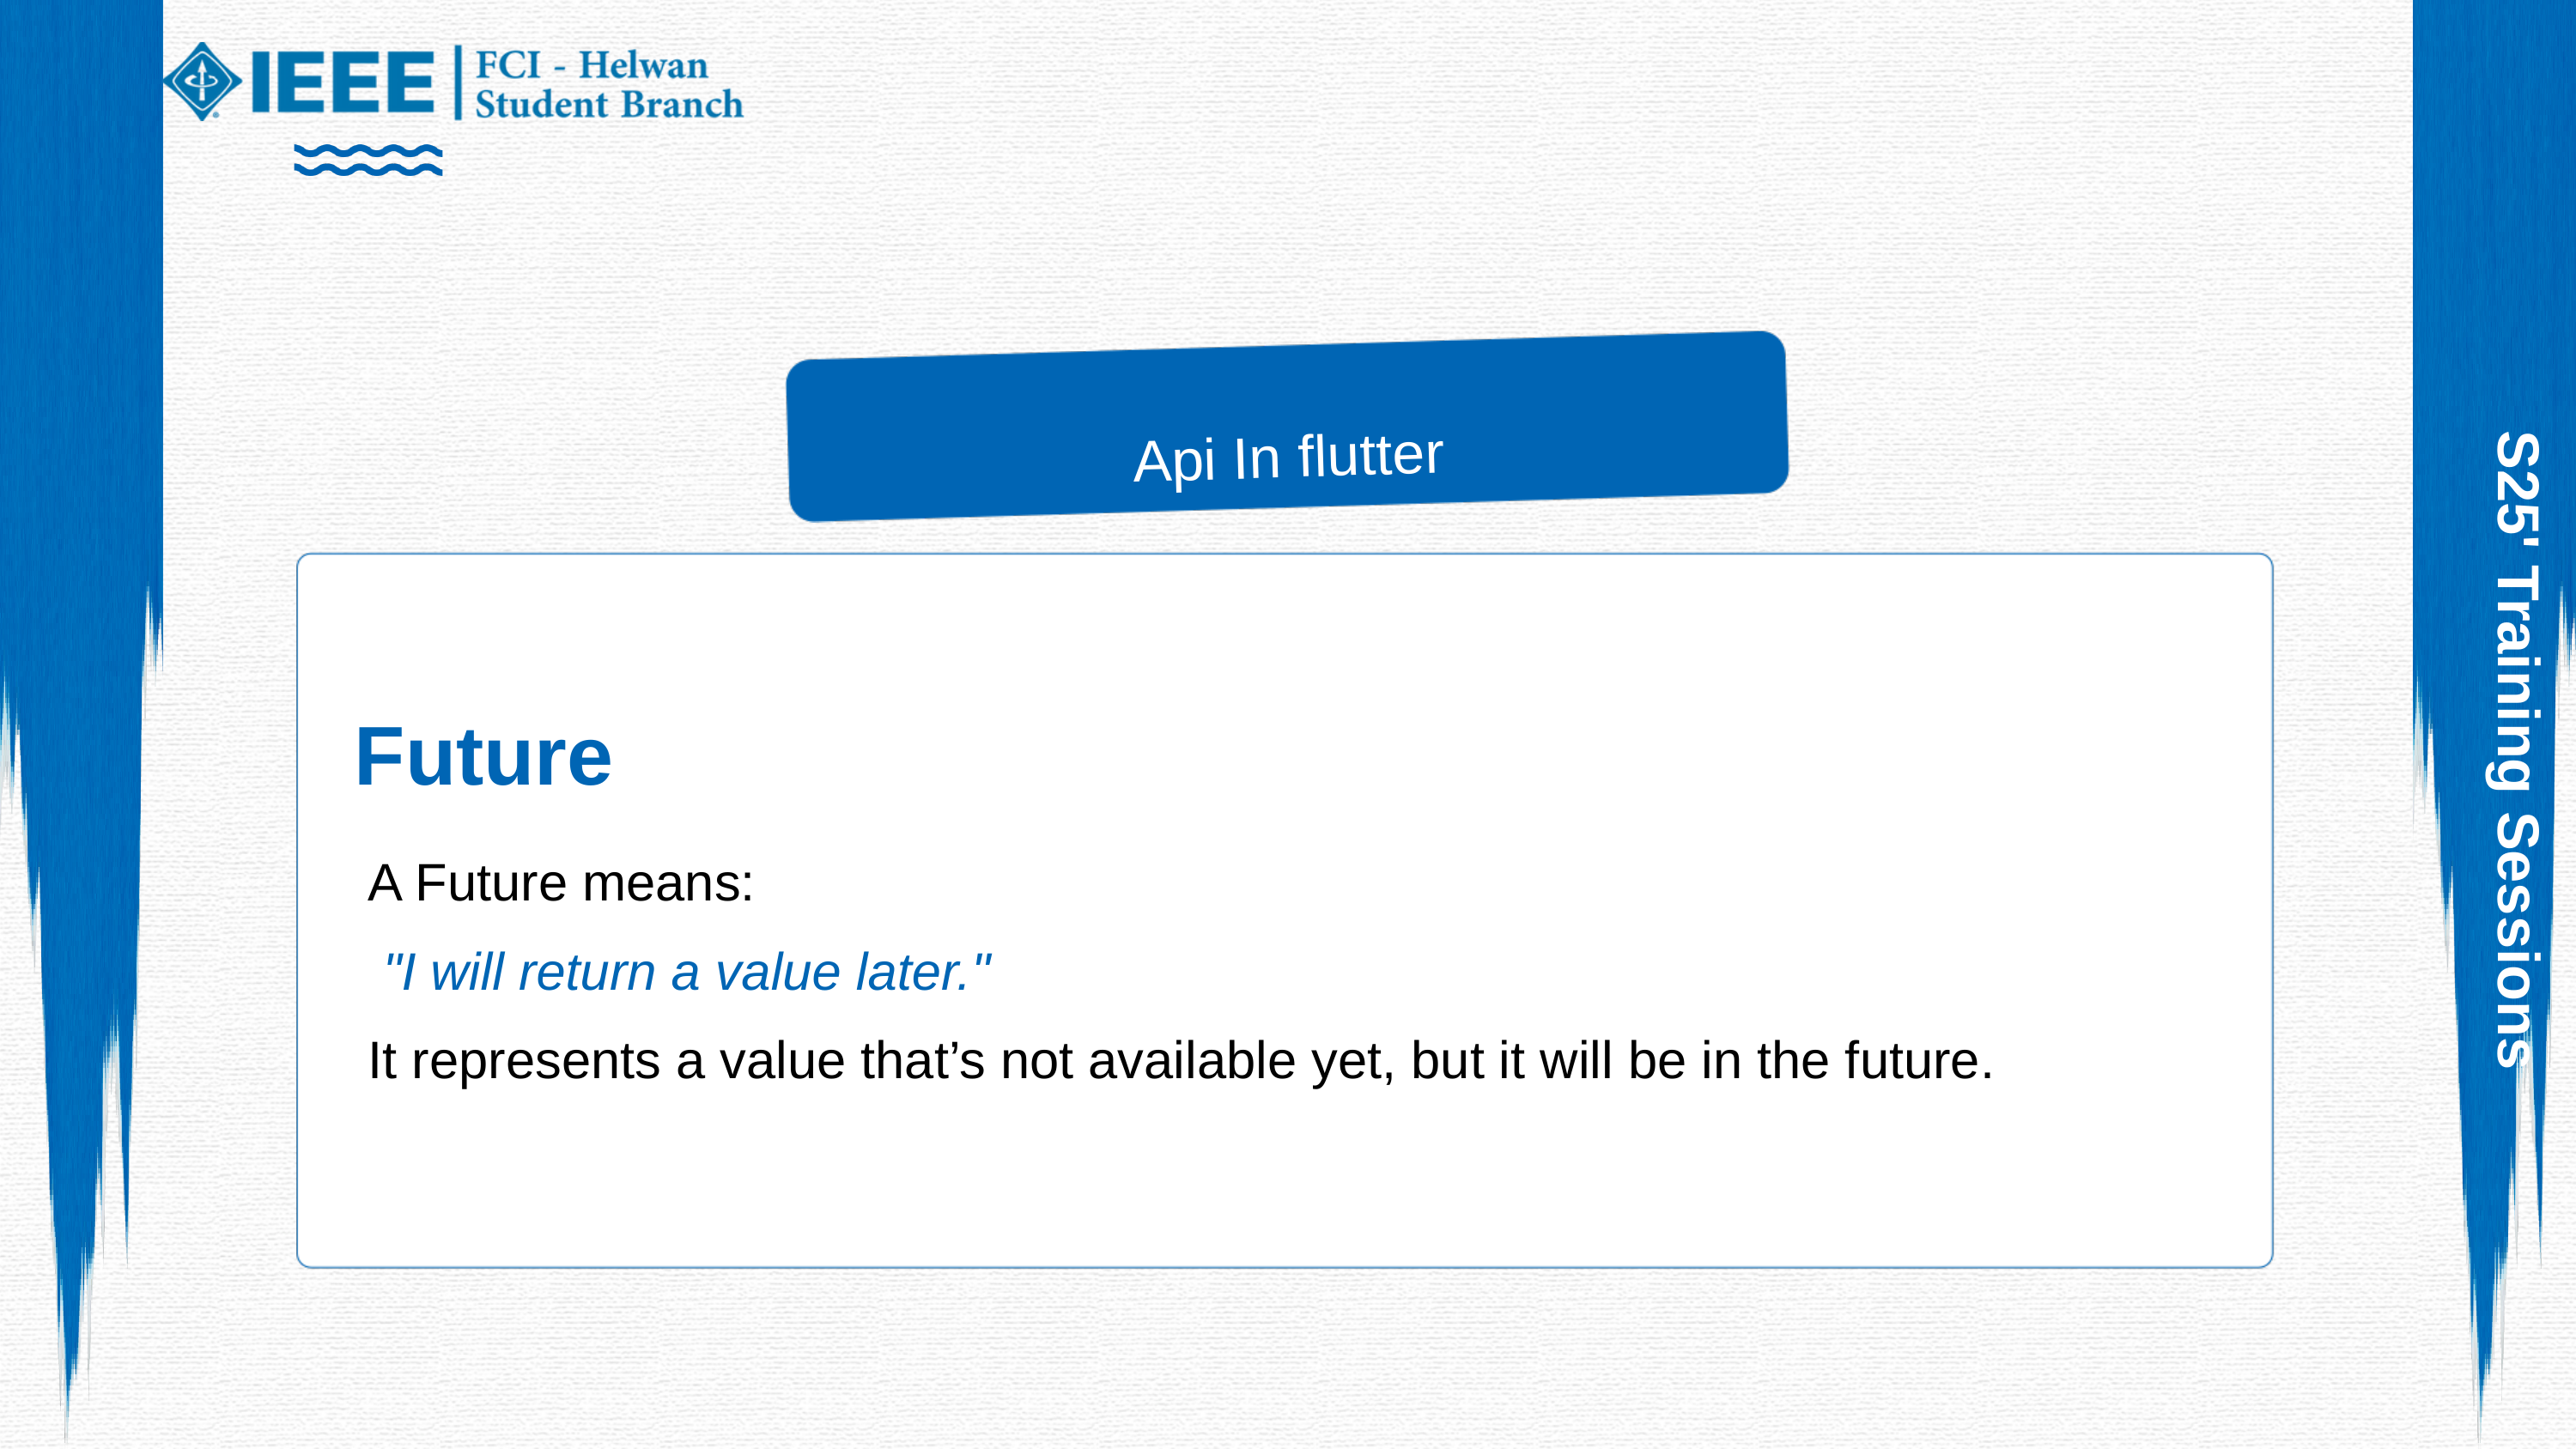

Api In flutter

Future
S25' Training Sessions
A Future means:
 "I will return a value later."
It represents a value that’s not available yet, but it will be in the future.